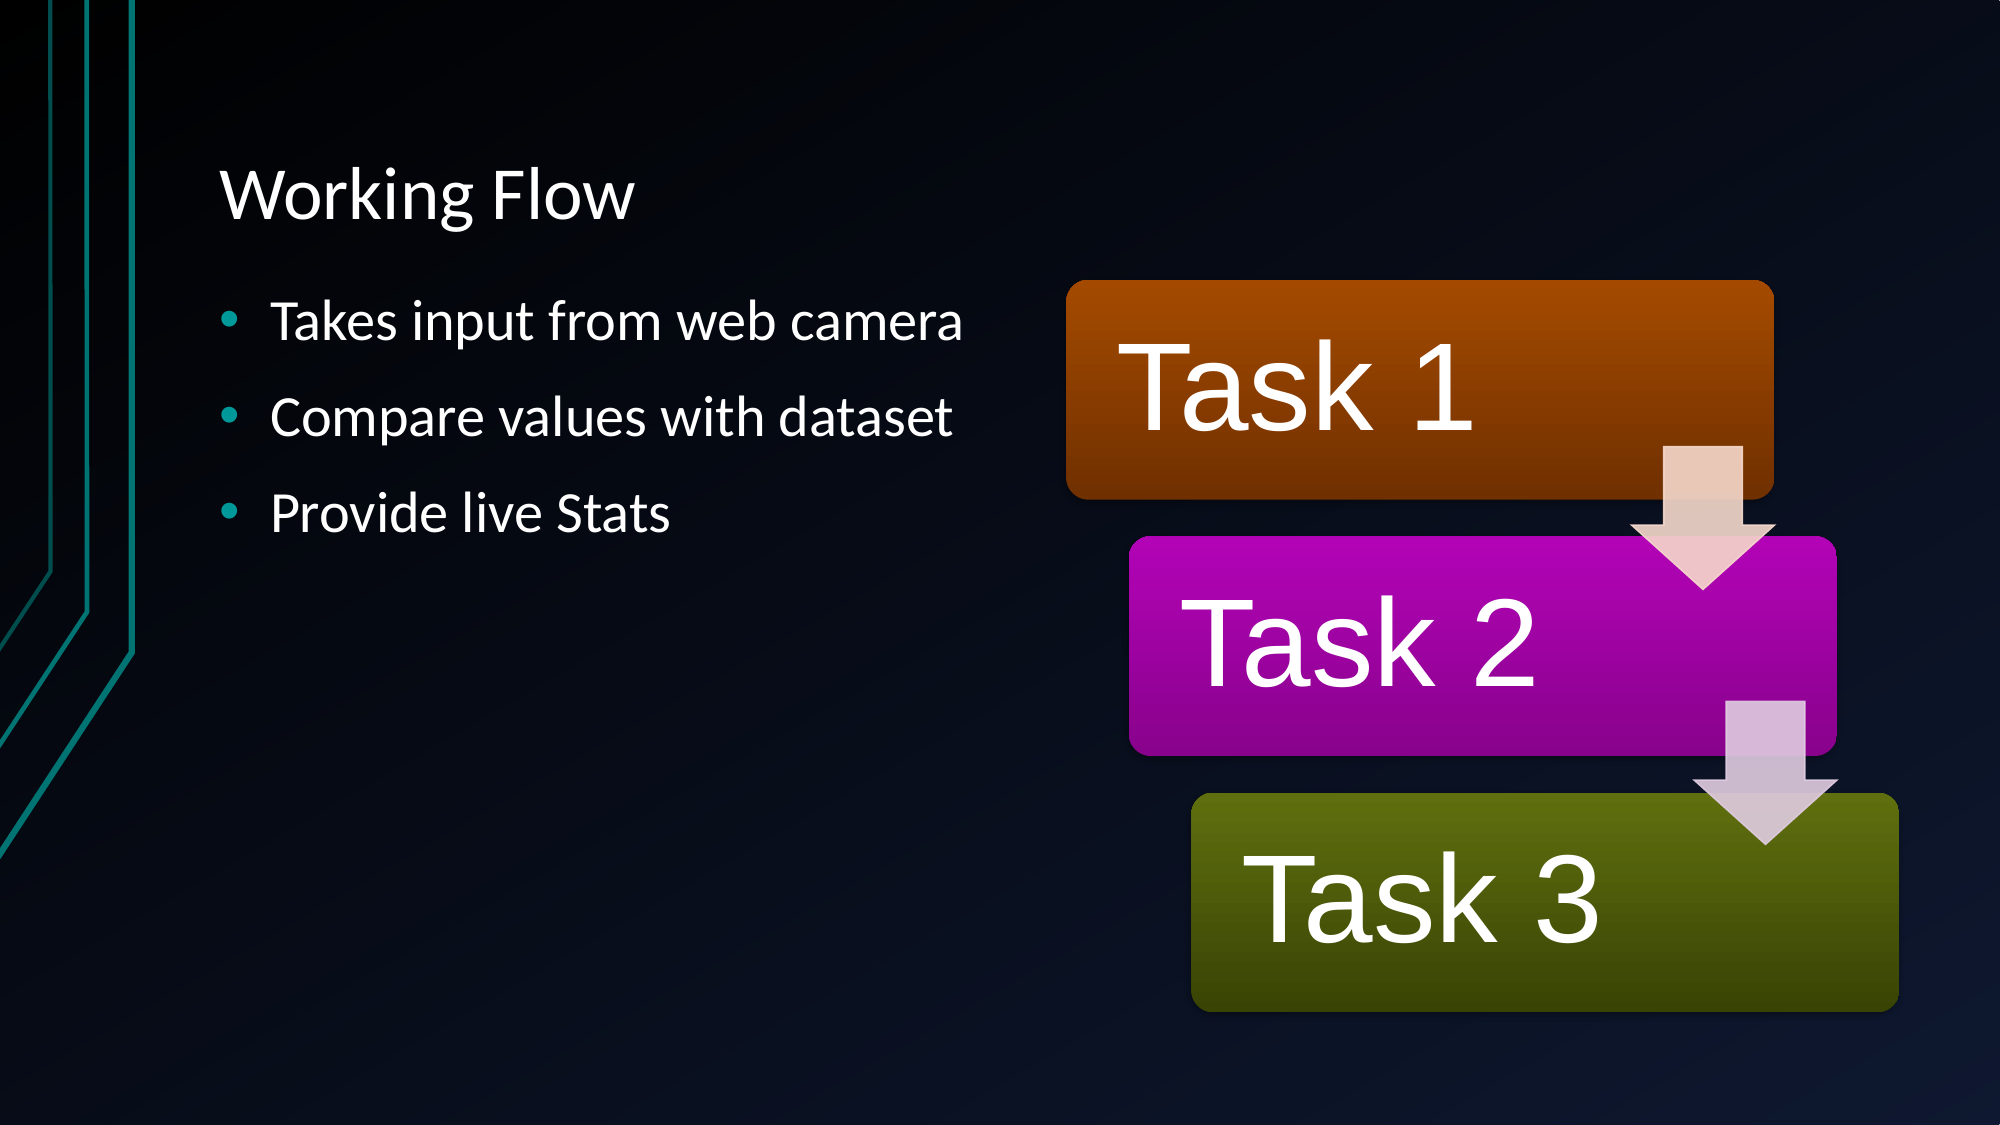

# Working Flow
Task 1
Task 2
Task 3

Takes input from web camera
Compare values with dataset
Provide live Stats